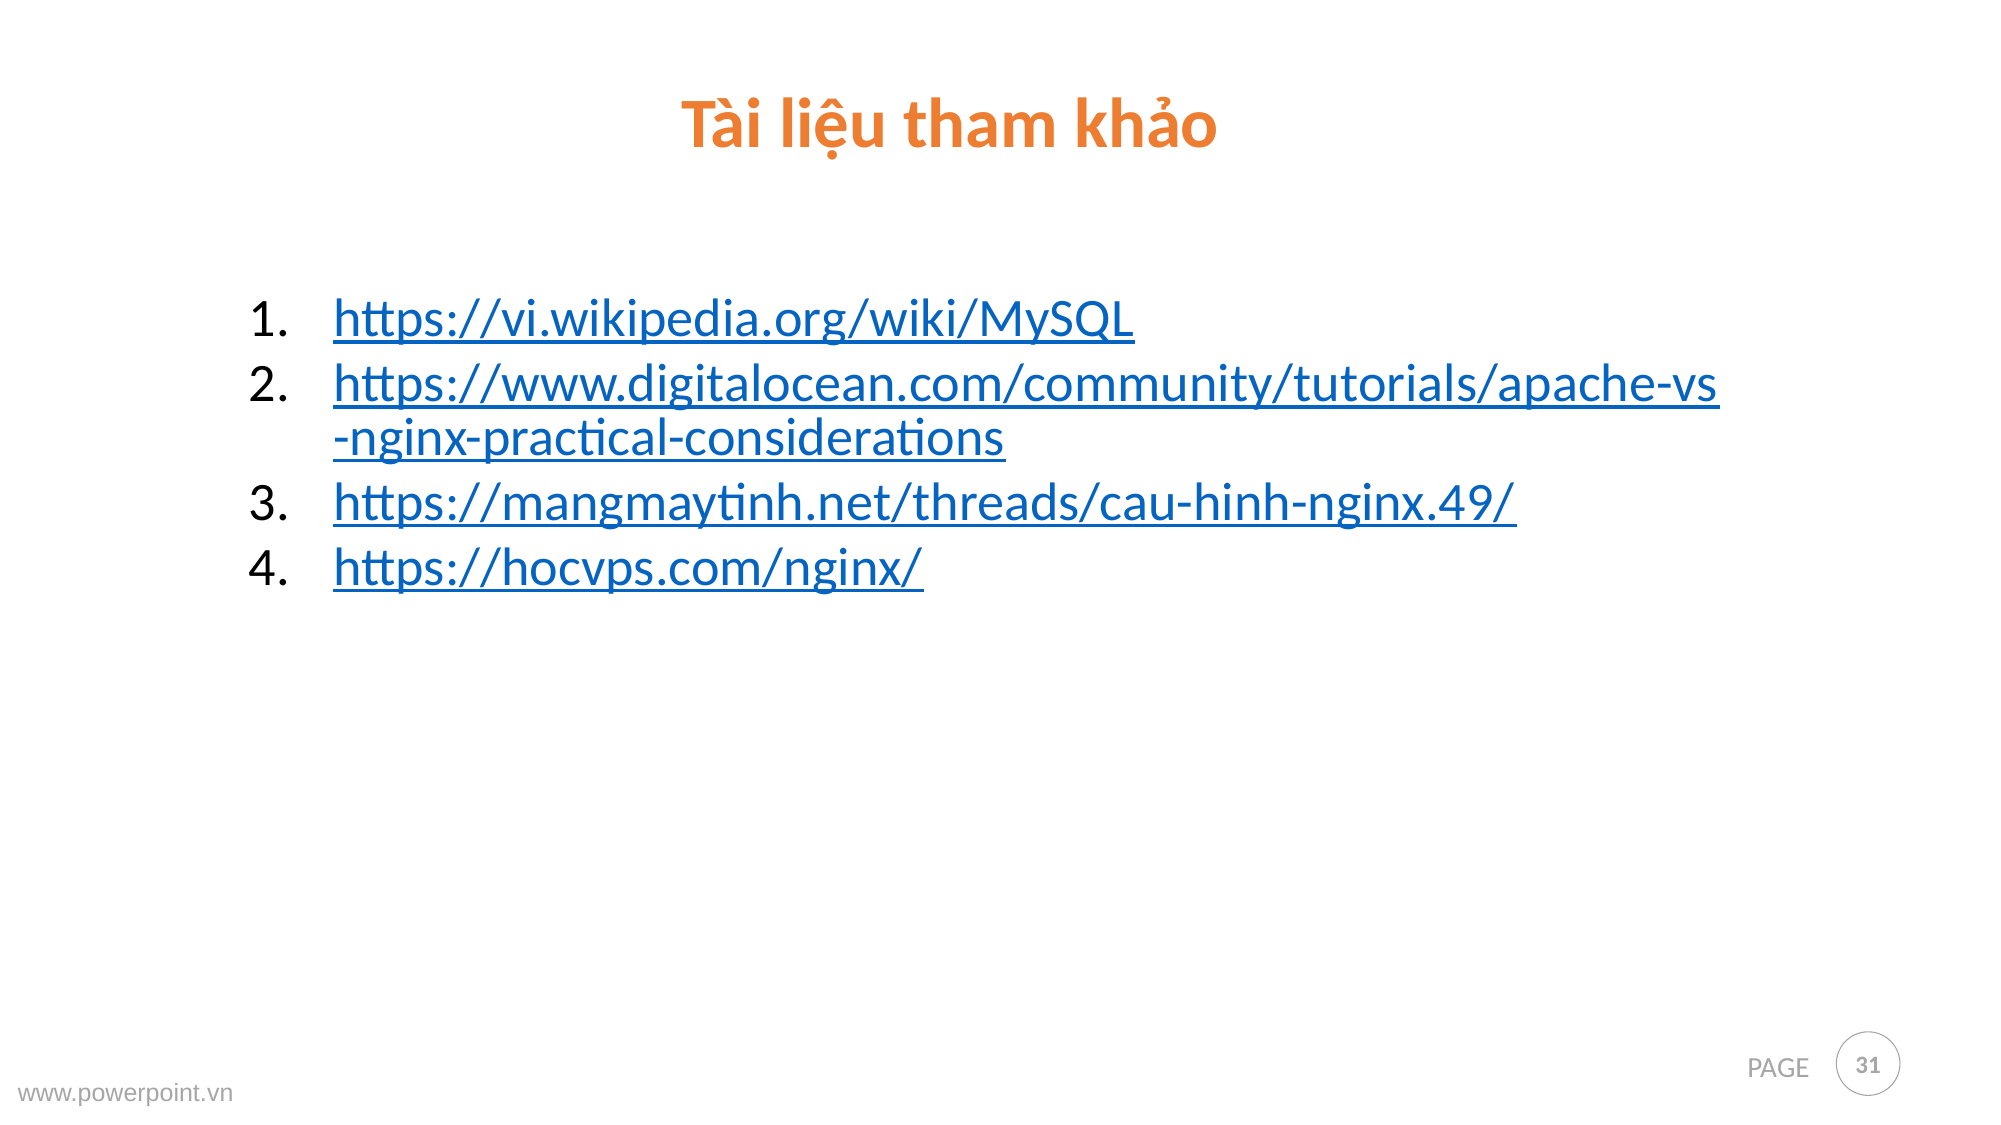

Tài liệu tham khảo
https://vi.wikipedia.org/wiki/MySQL
https://www.digitalocean.com/community/tutorials/apache-vs-nginx-practical-considerations
https://mangmaytinh.net/threads/cau-hinh-nginx.49/
https://hocvps.com/nginx/